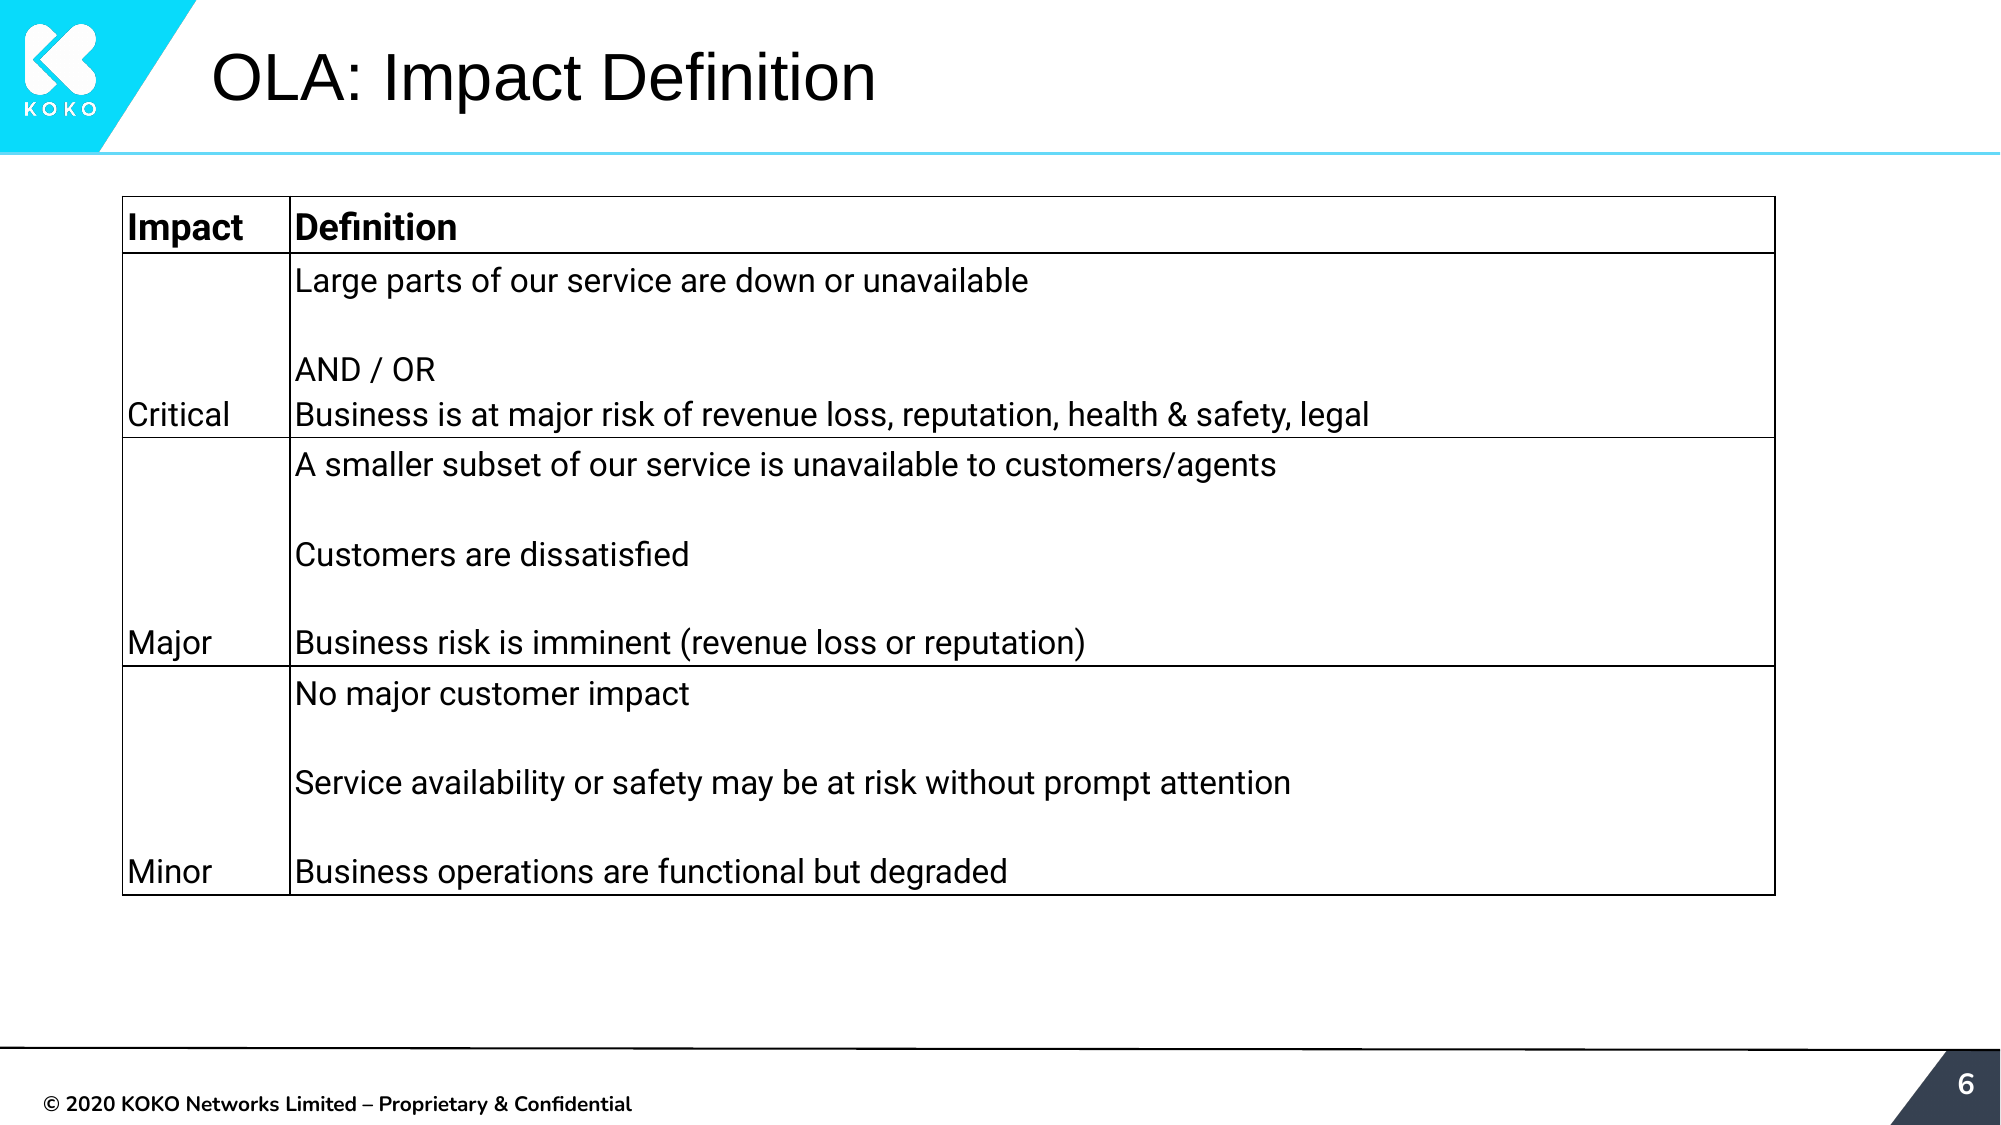

# OLA: Impact Definition
| Impact | Definition |
| --- | --- |
| Critical | Large parts of our service are down or unavailable AND / OR Business is at major risk of revenue loss, reputation, health & safety, legal |
| Major | A smaller subset of our service is unavailable to customers/agents Customers are dissatisfied Business risk is imminent (revenue loss or reputation) |
| Minor | No major customer impact Service availability or safety may be at risk without prompt attention Business operations are functional but degraded |
6